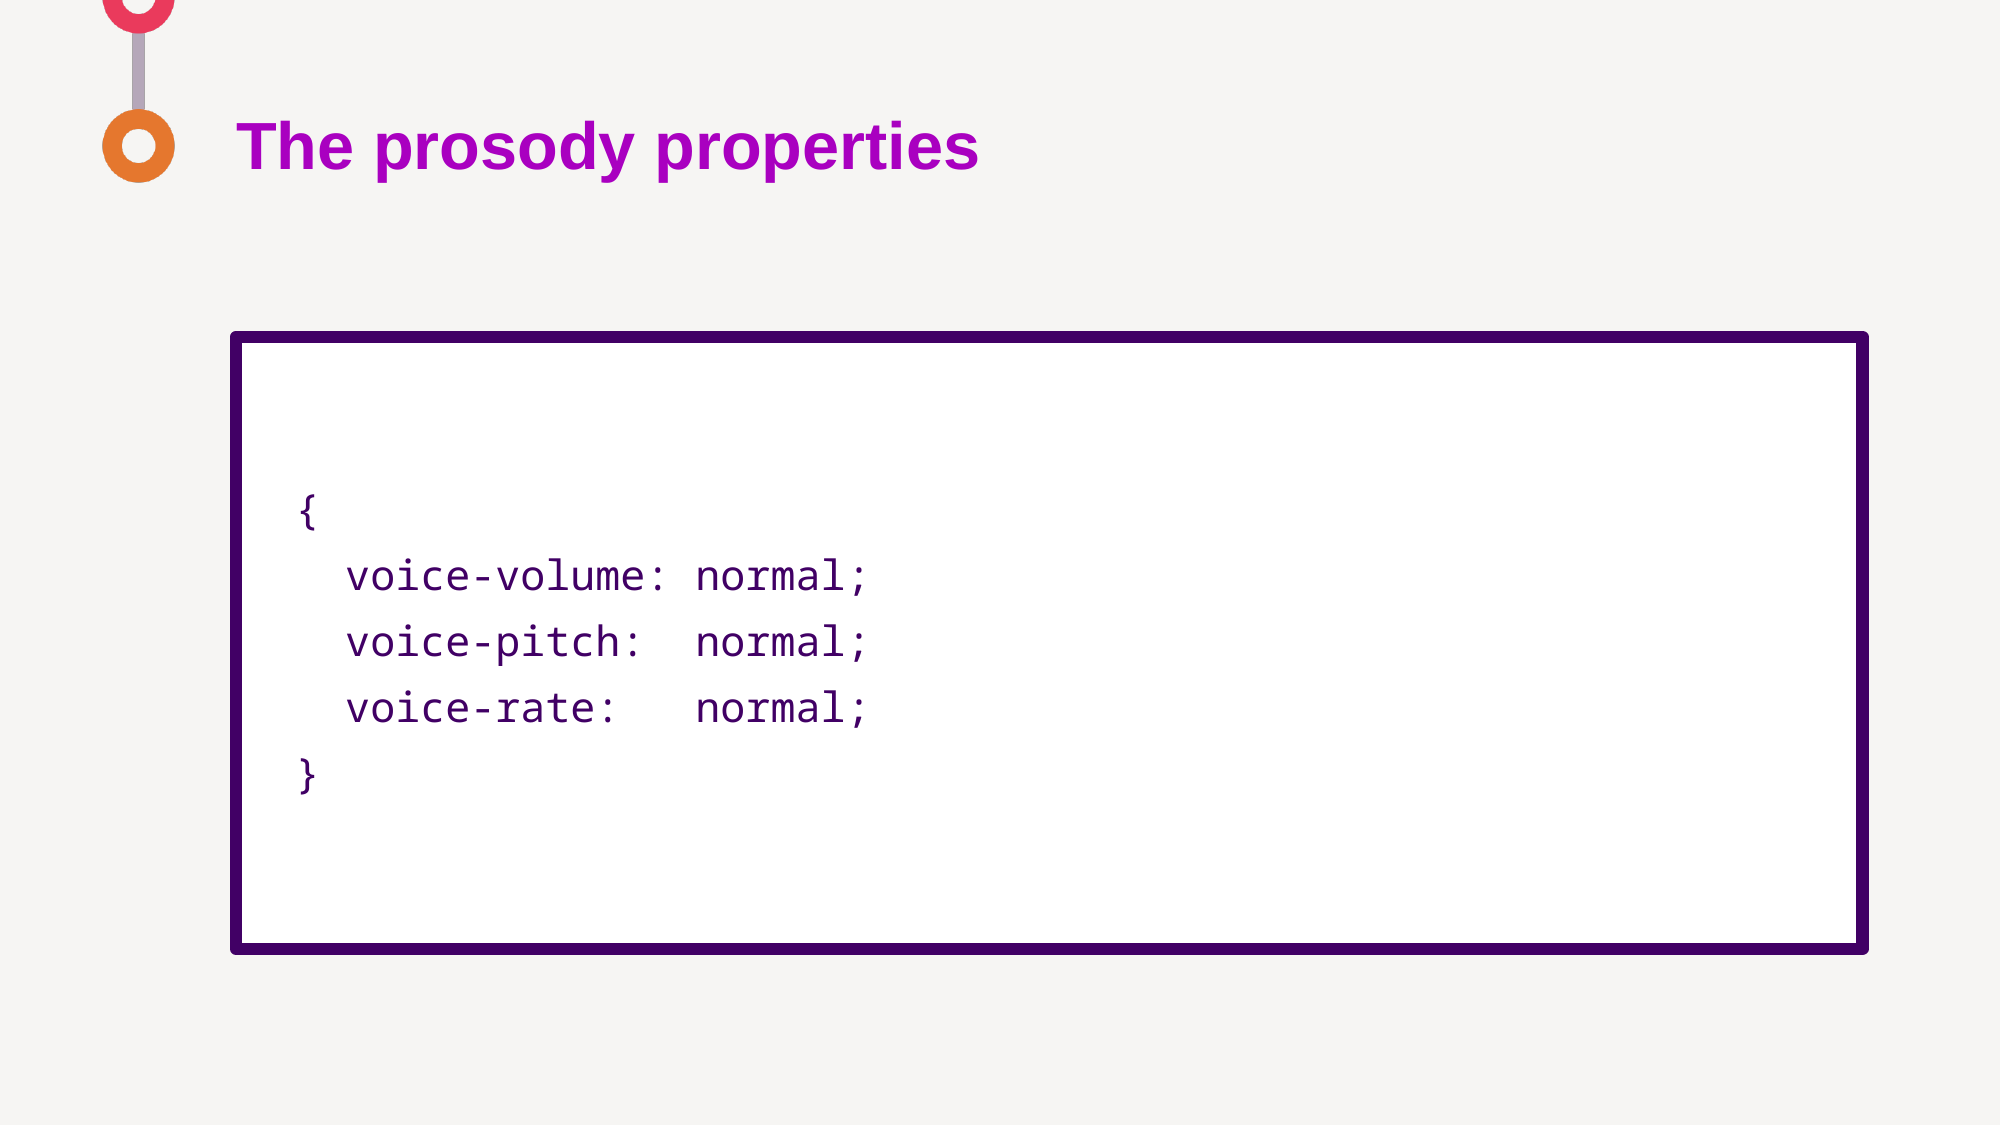

# The prosody properties
{
  voice-volume: normal;
  voice-pitch:  normal;
  voice-rate:   normal;
}